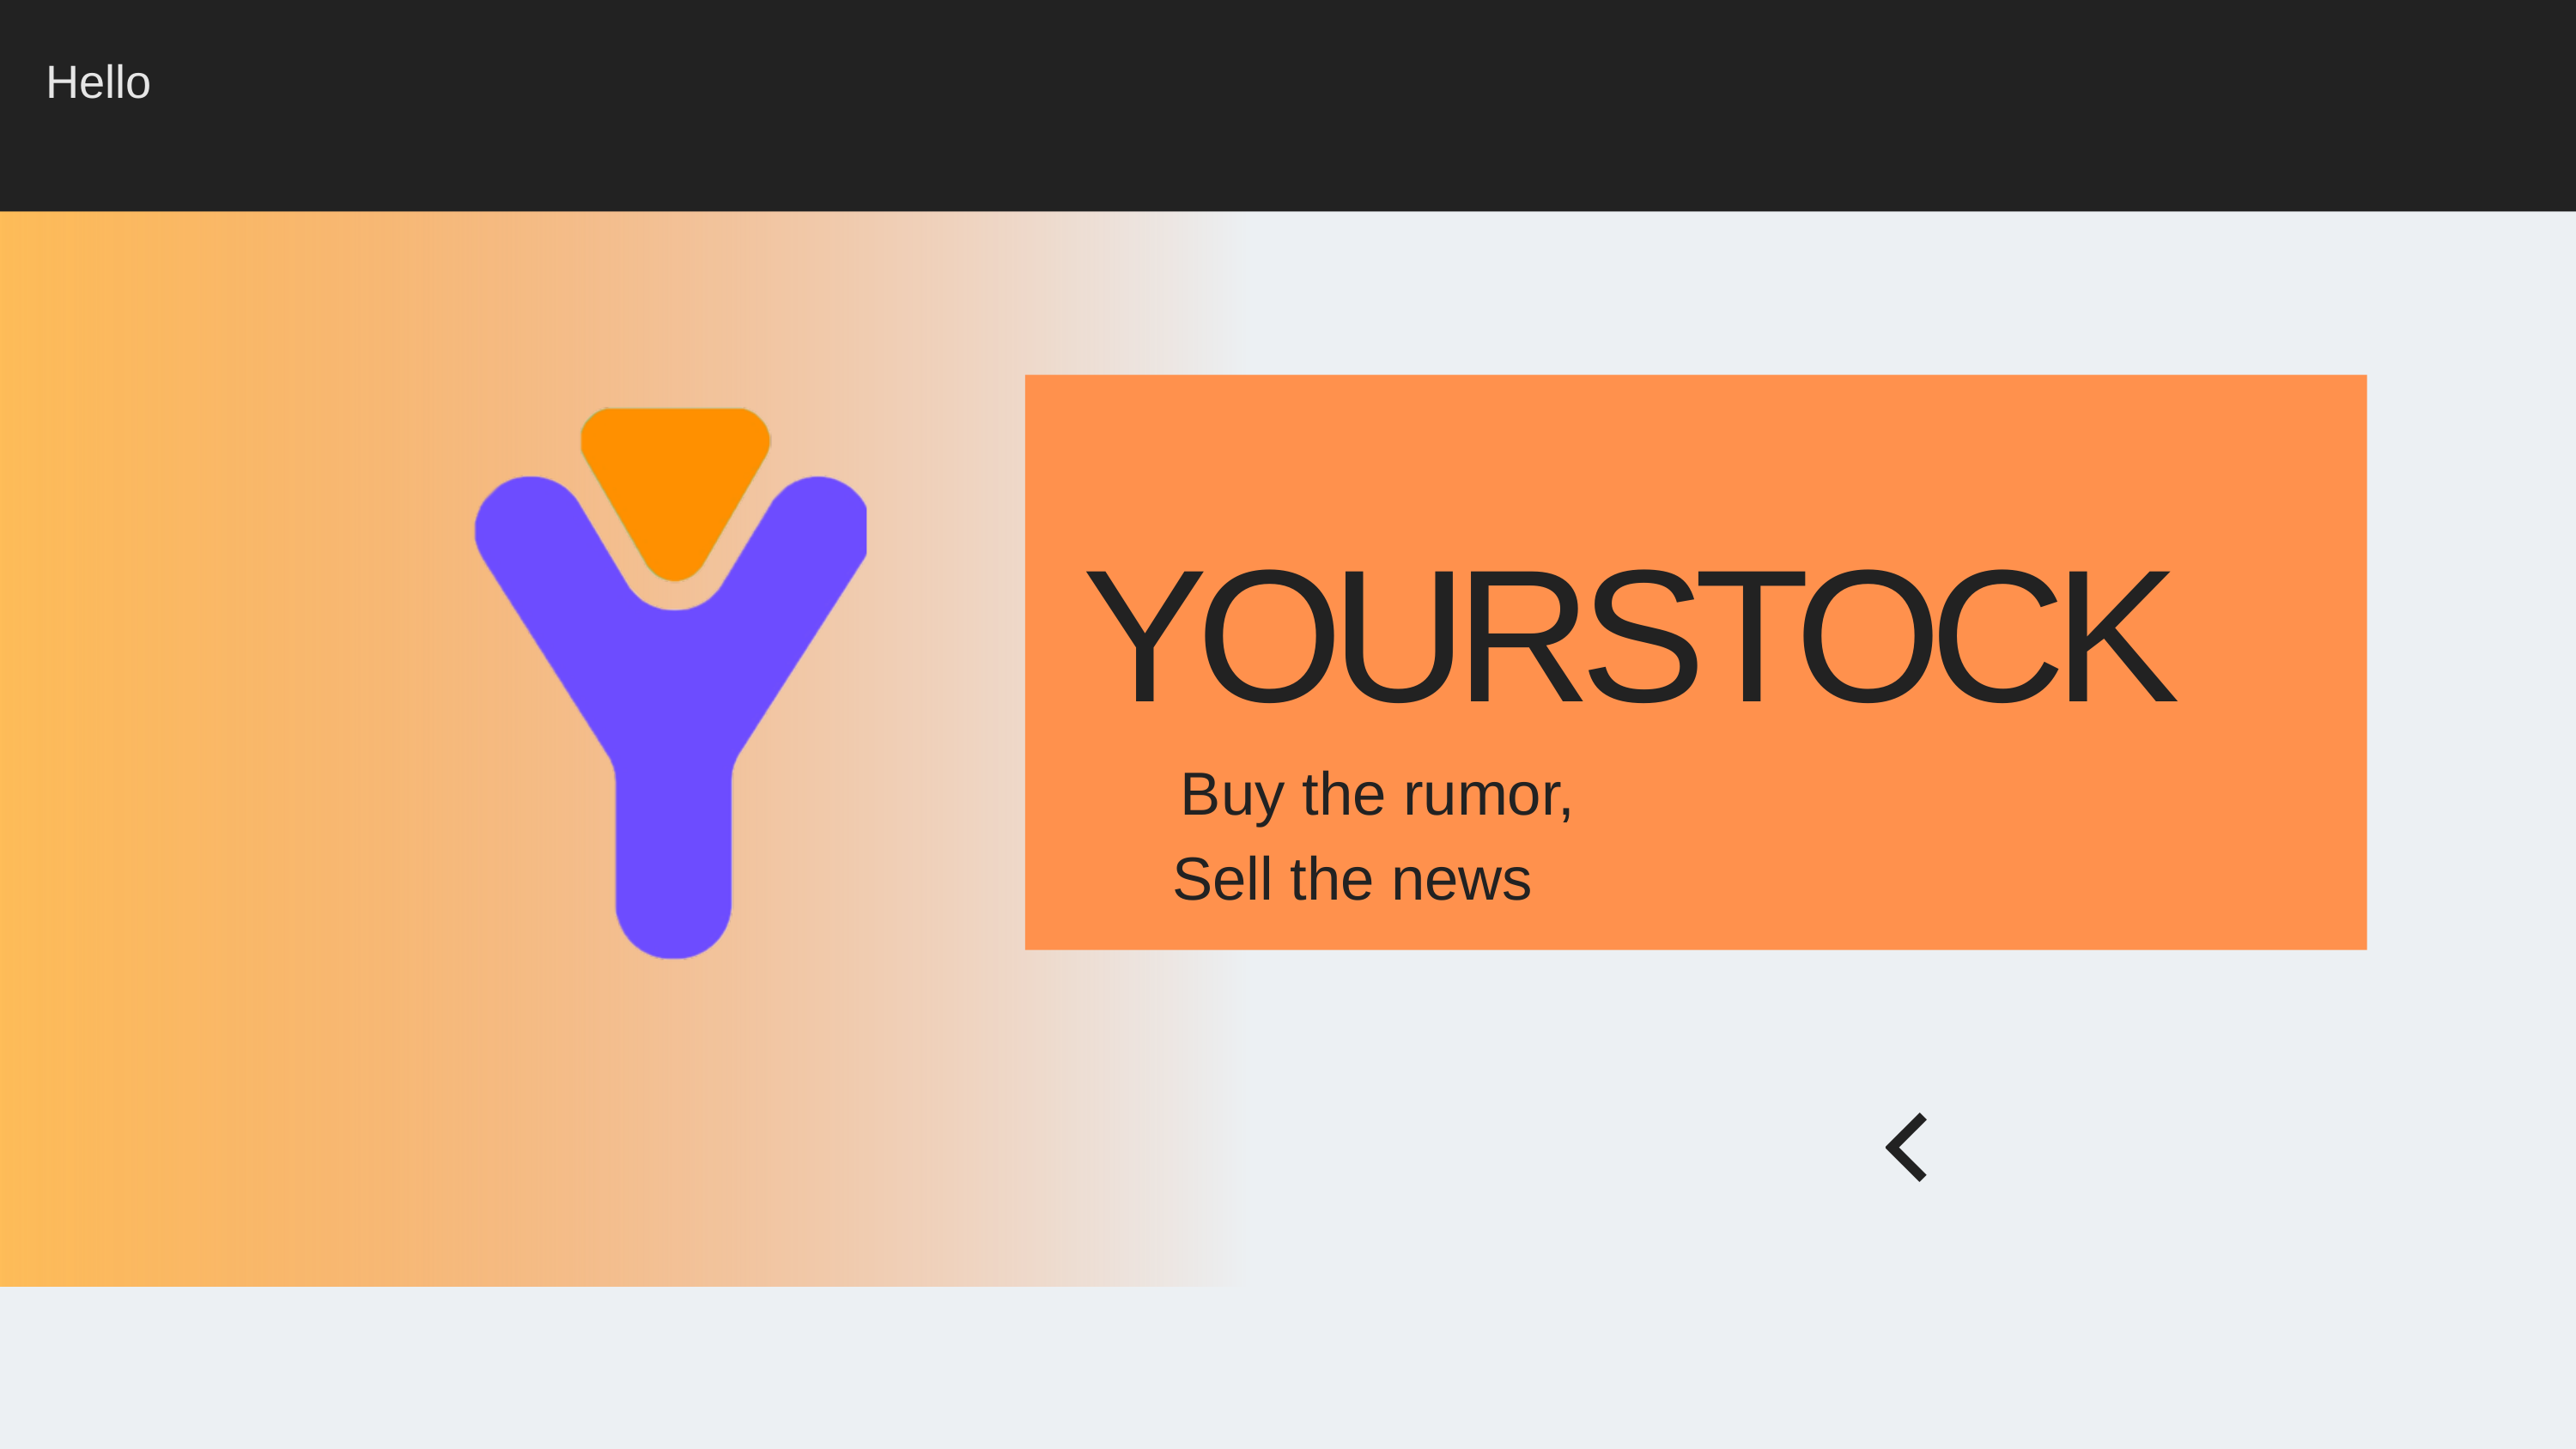

Hello

YOURSTOCK
   Buy the rumor,
Sell the news